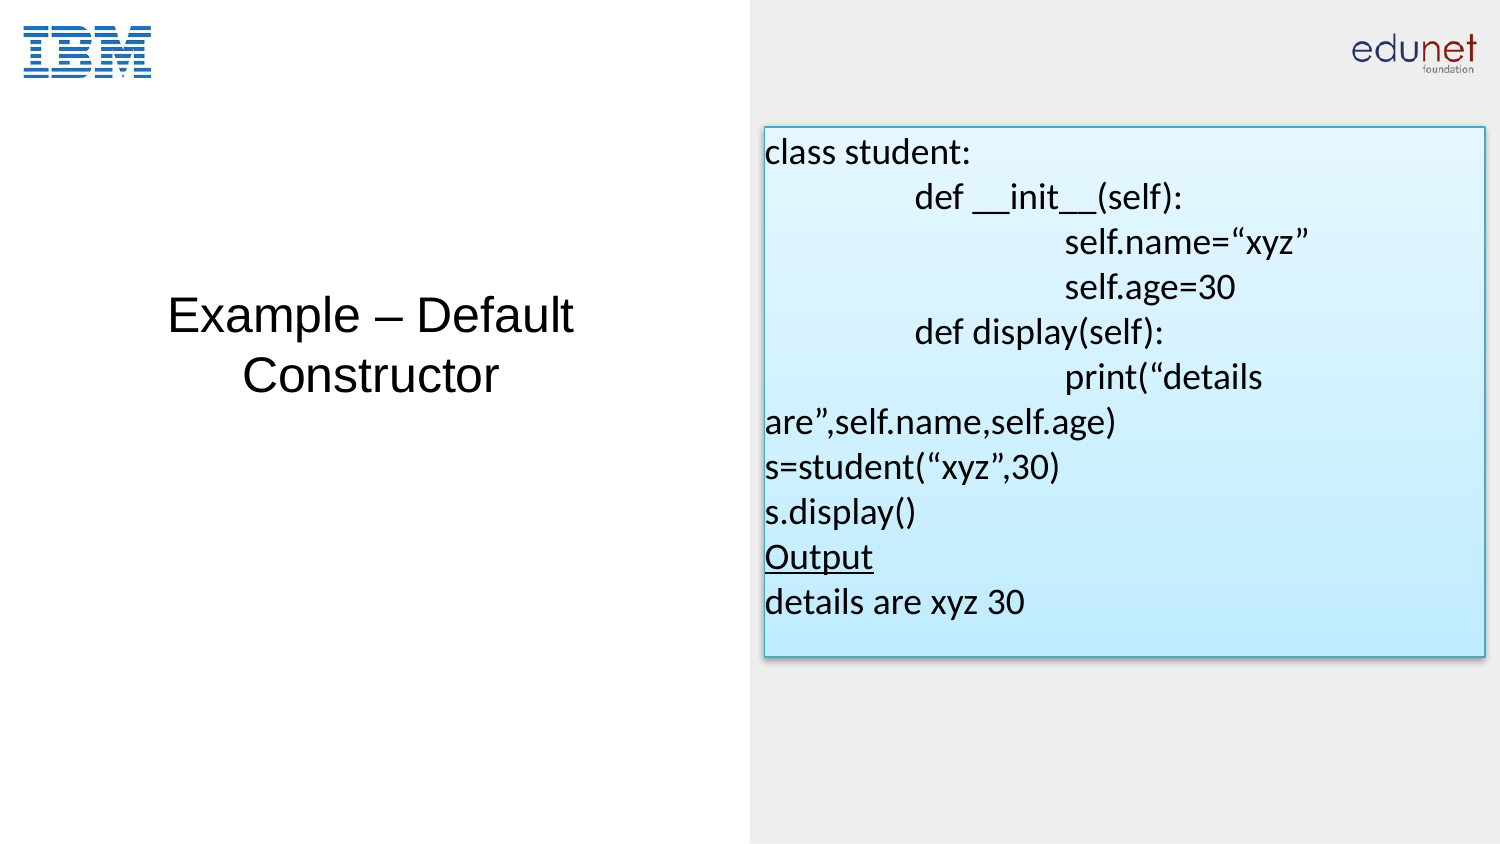

class student:
	def __init__(self):
		self.name=“xyz”
		self.age=30
	def display(self):
		print(“details are”,self.name,self.age)
s=student(“xyz”,30)
s.display()
Output
details are xyz 30

# Example – Default Constructor